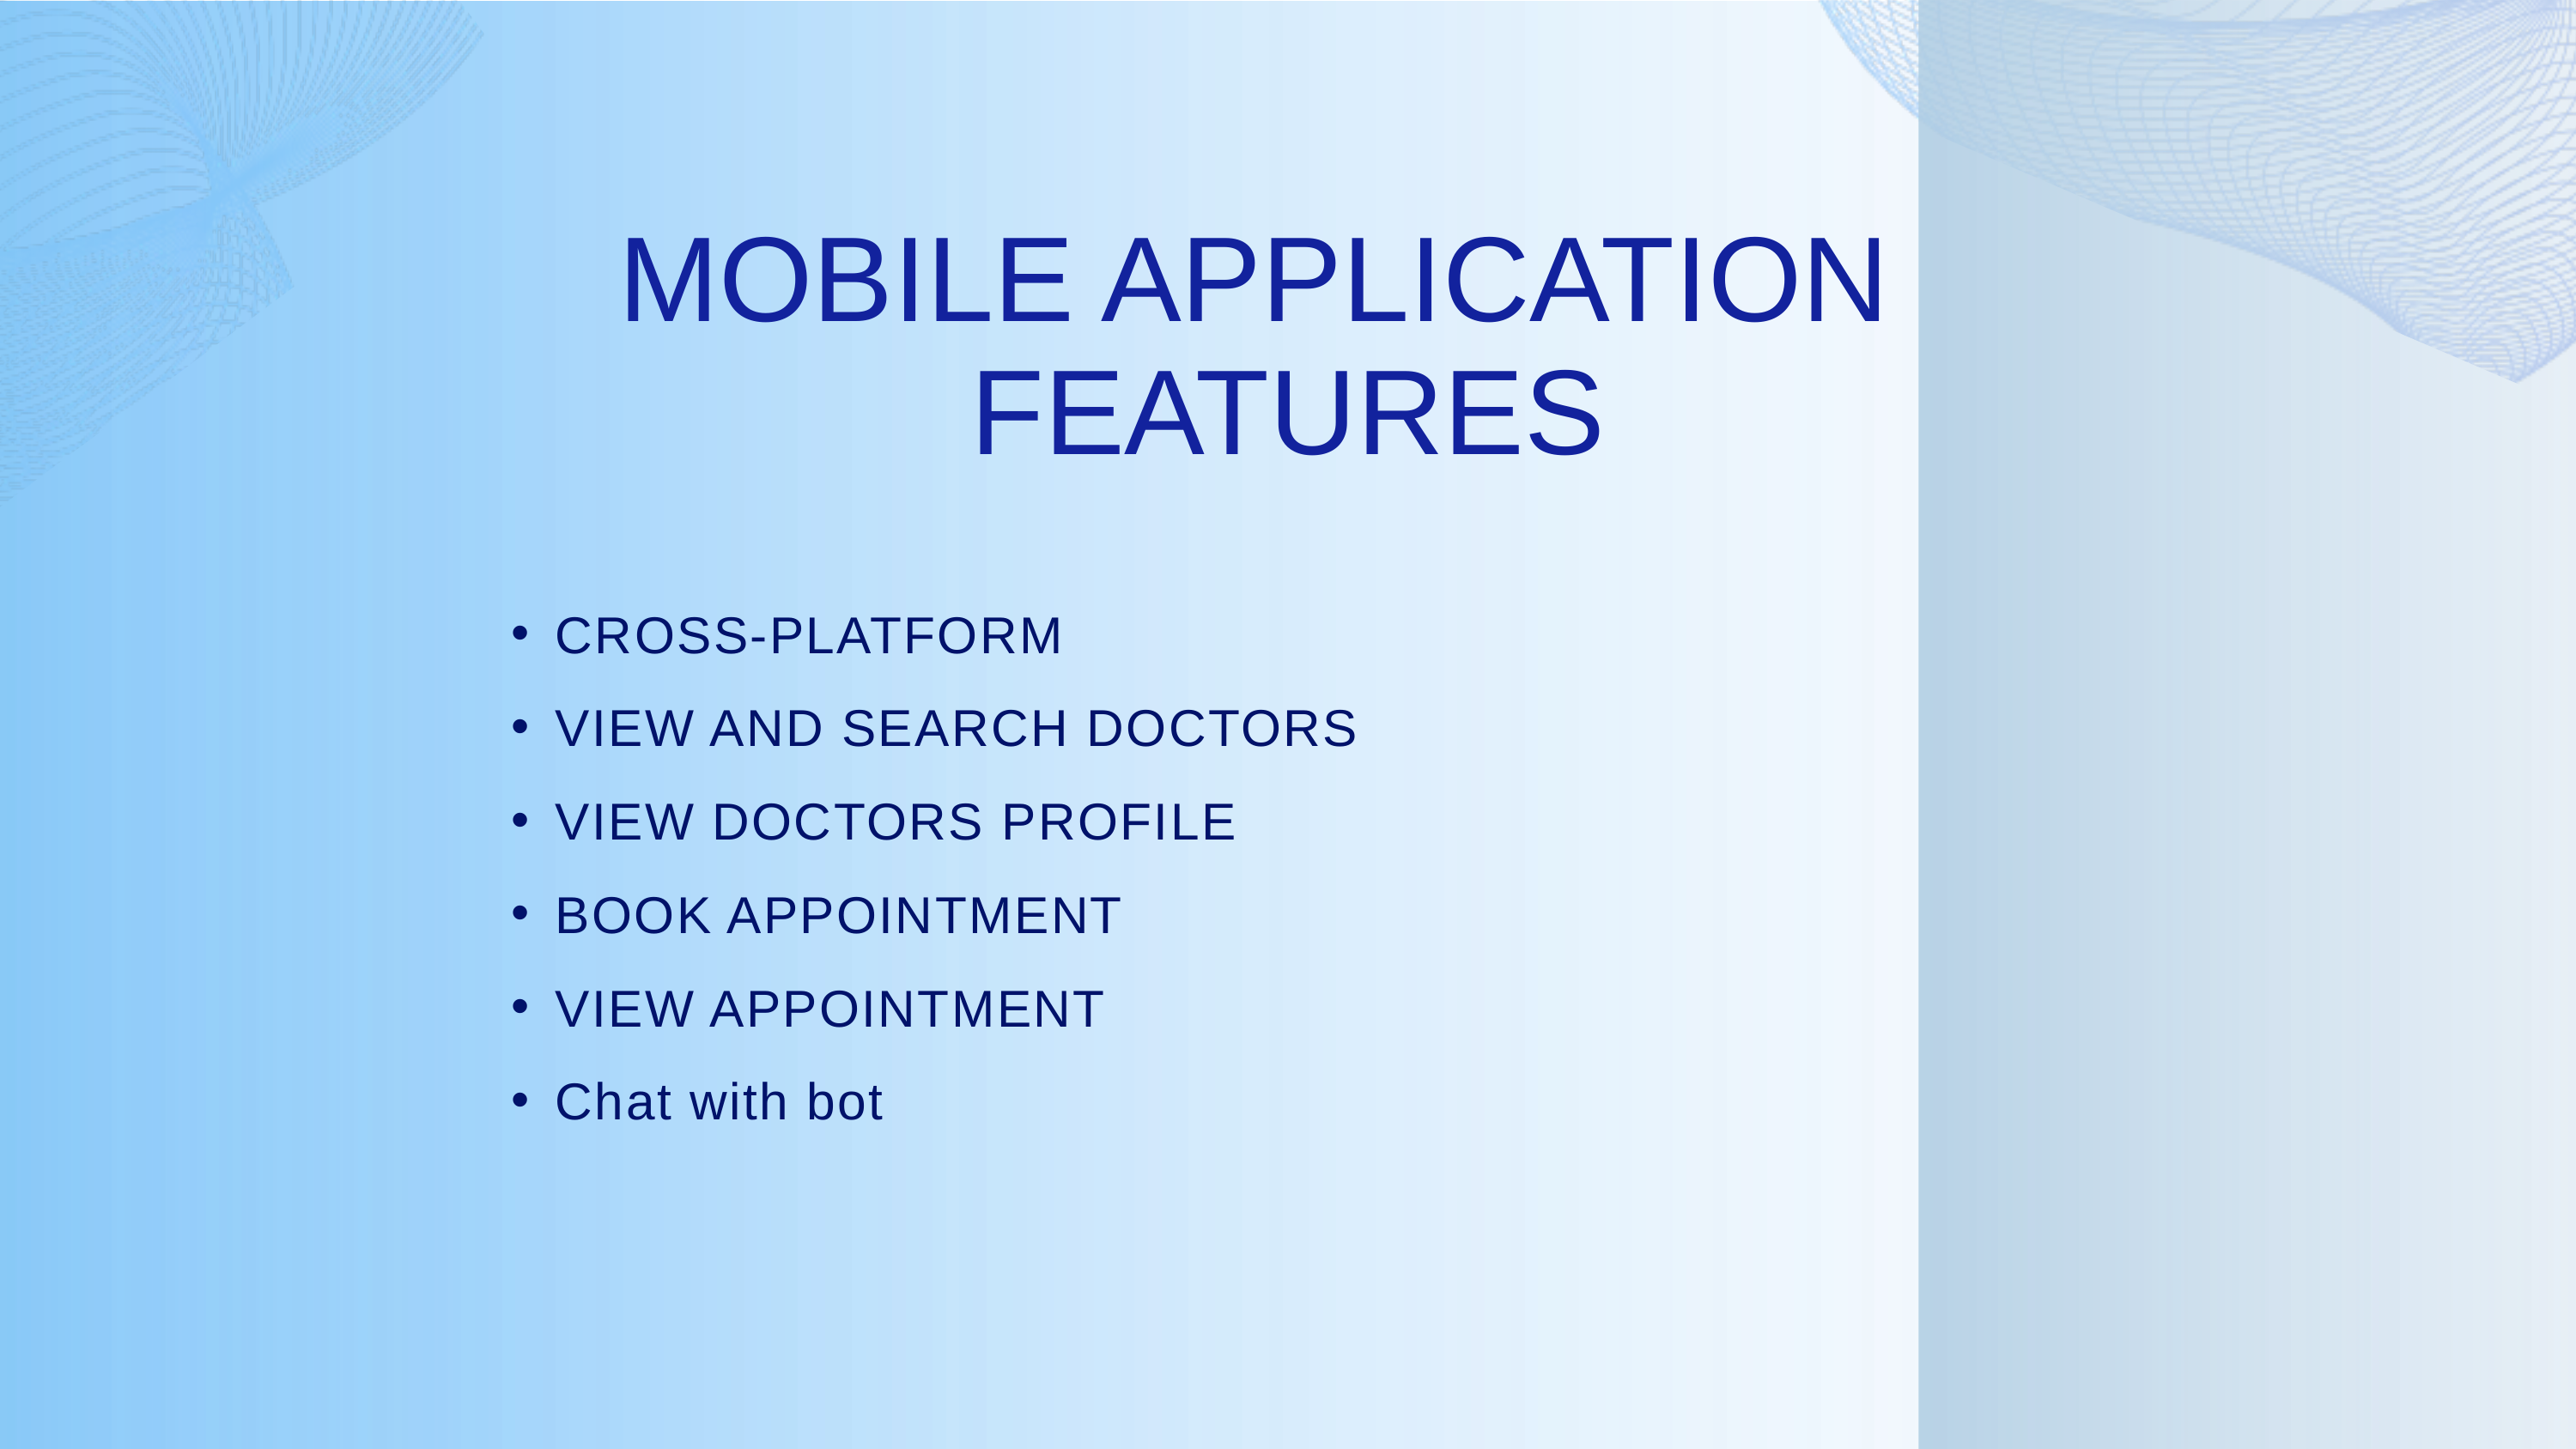

MOBILE APPLICATION
FEATURES
CROSS-PLATFORM
VIEW AND SEARCH DOCTORS
VIEW DOCTORS PROFILE
BOOK APPOINTMENT
VIEW APPOINTMENT
Chat with bot